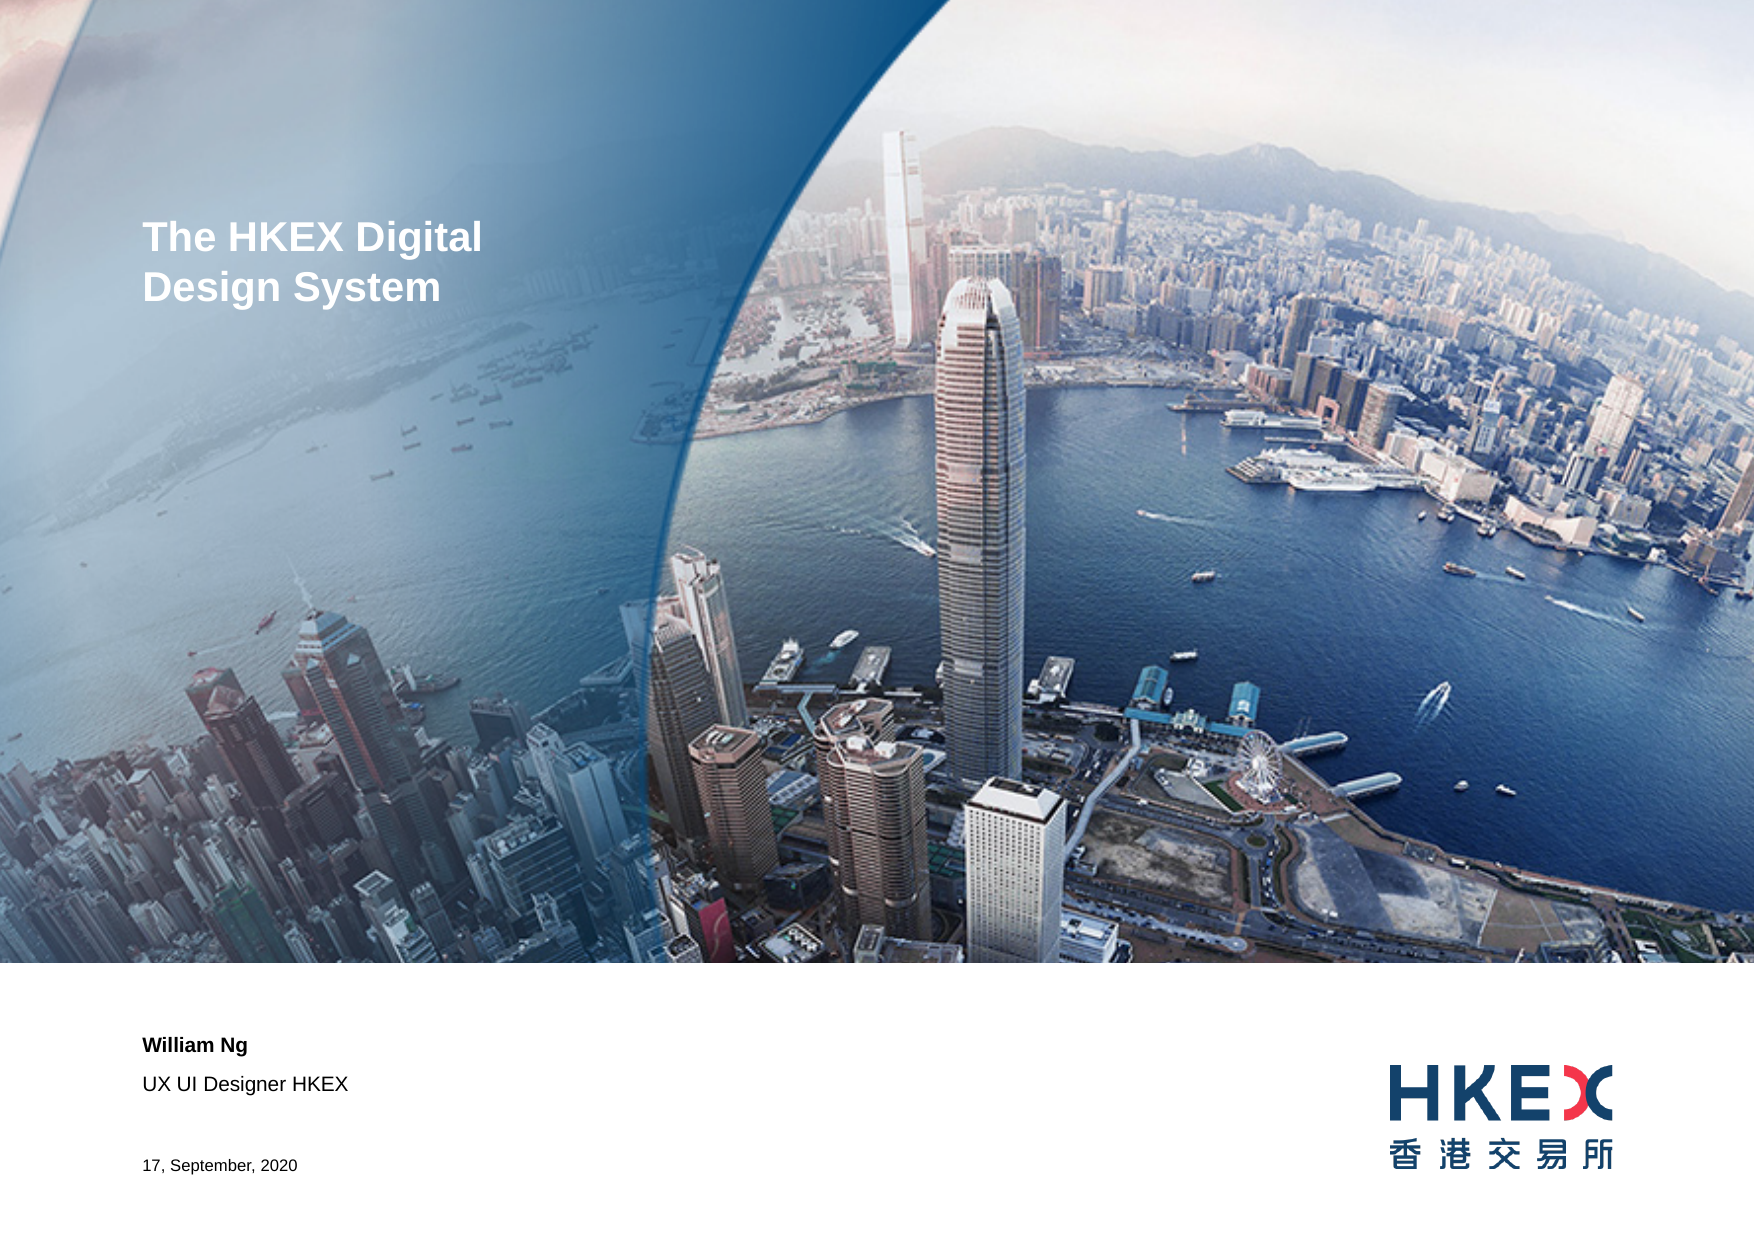

# The HKEX Digital Design System
William Ng

UX UI Designer HKEX

17, September, 2020